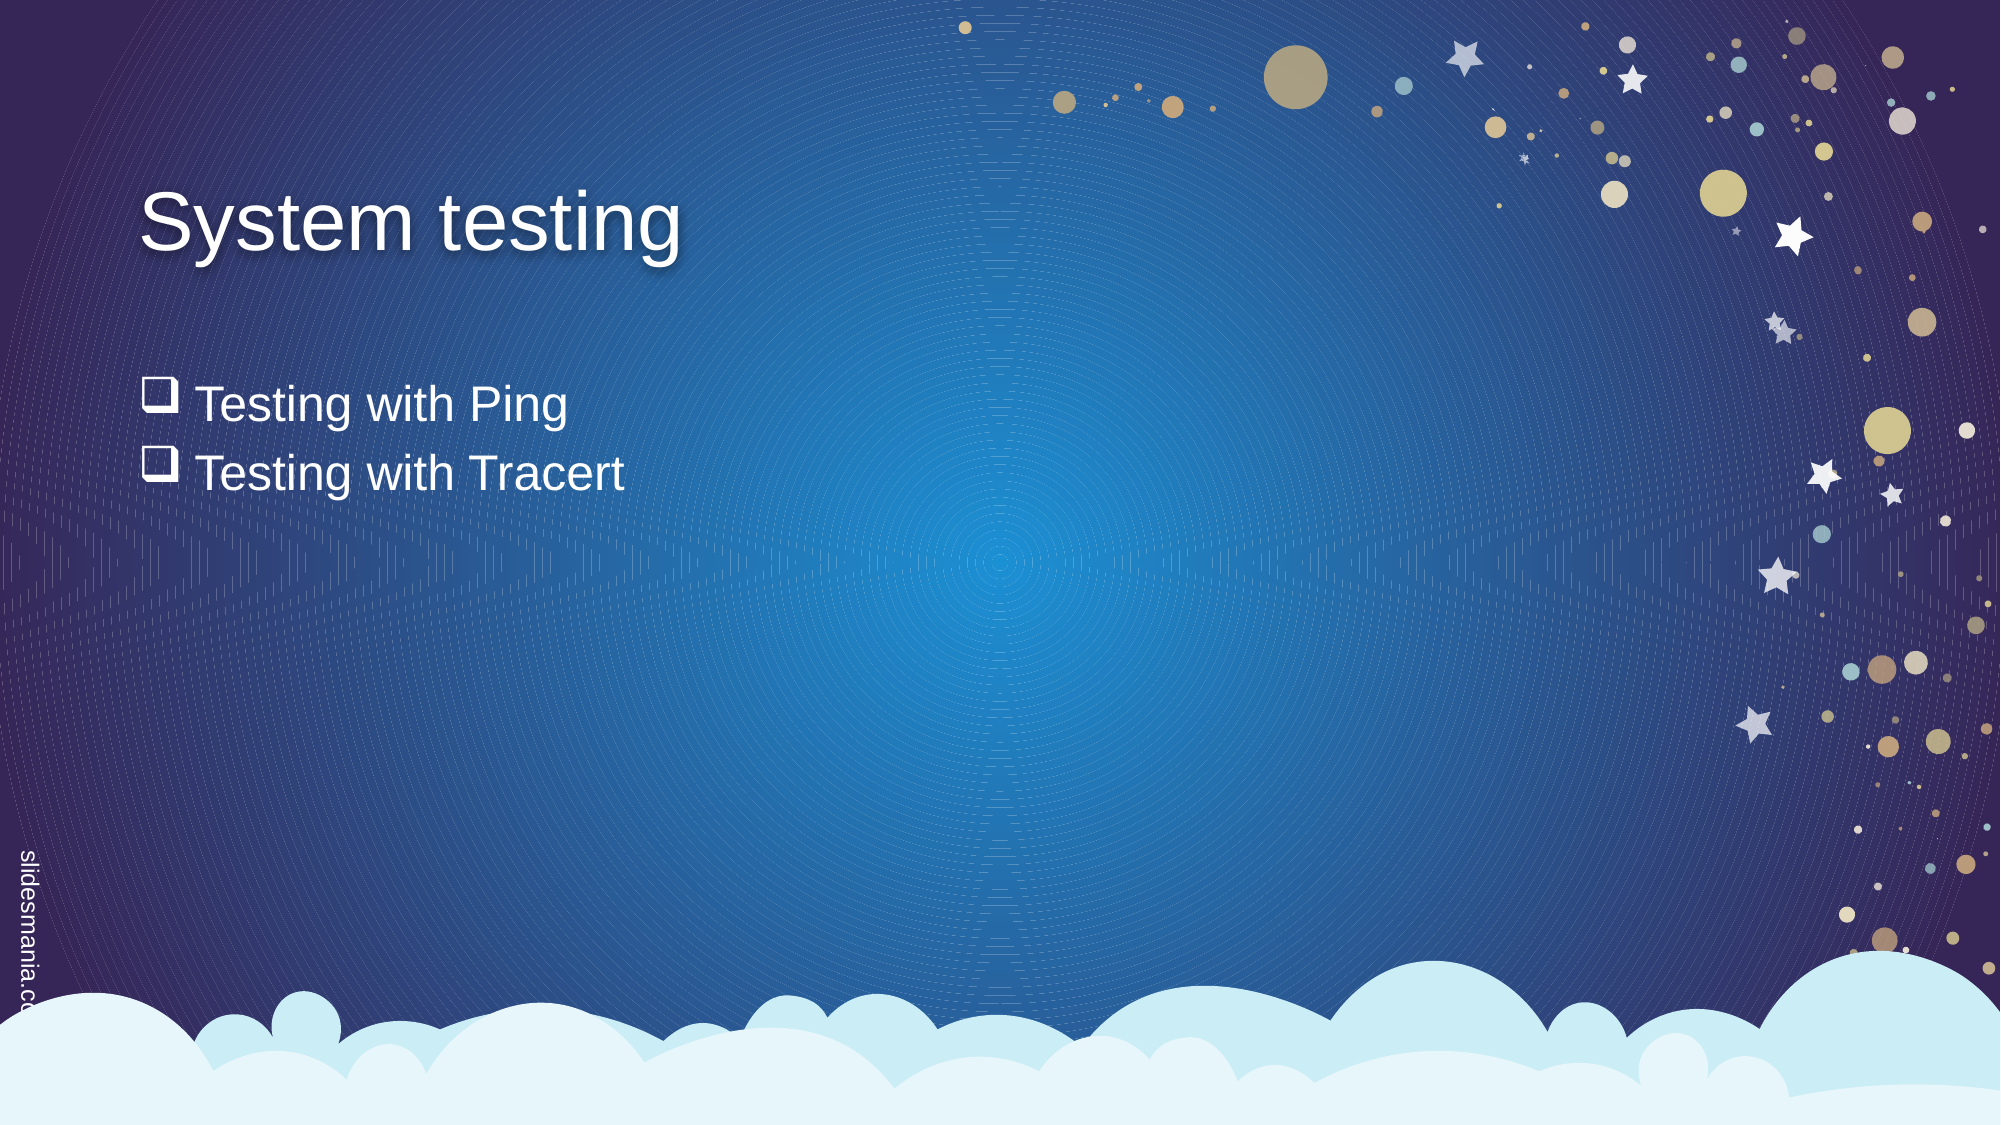

# System testing
Testing with Ping
Testing with Tracert